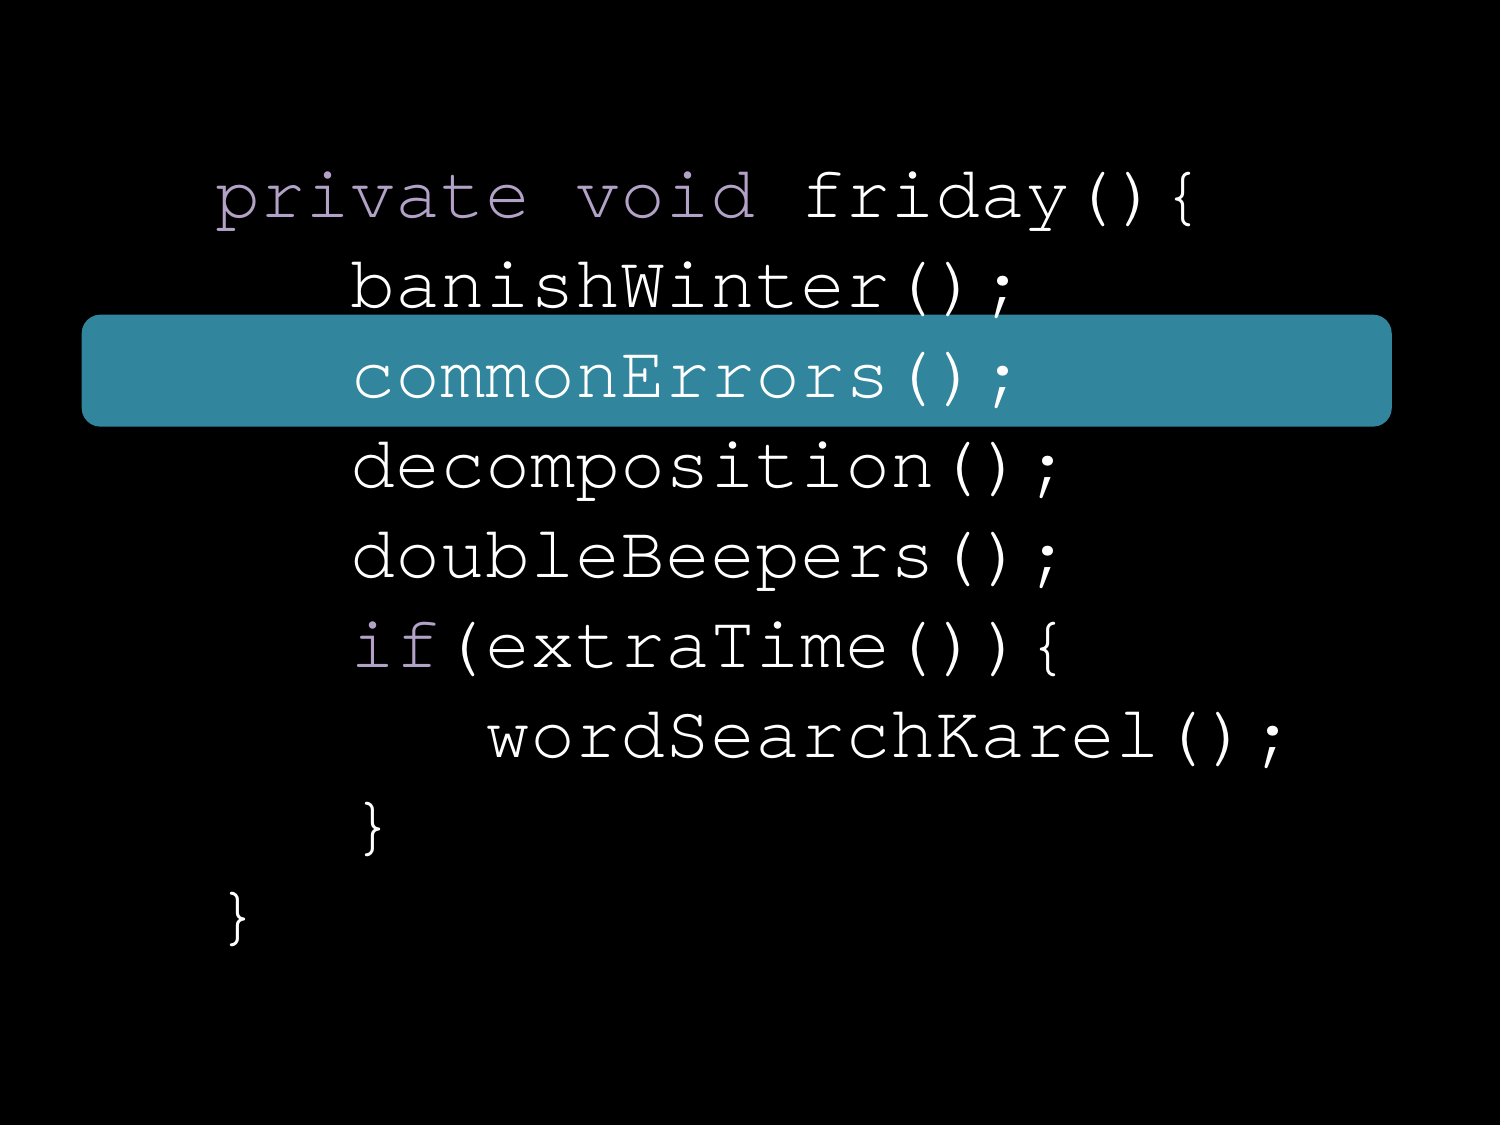

private void friday(){
   banishWinter();
   commonErrors();
   decomposition();
   doubleBeepers();
   if(extraTime()){
      wordSearchKarel();
   }
}